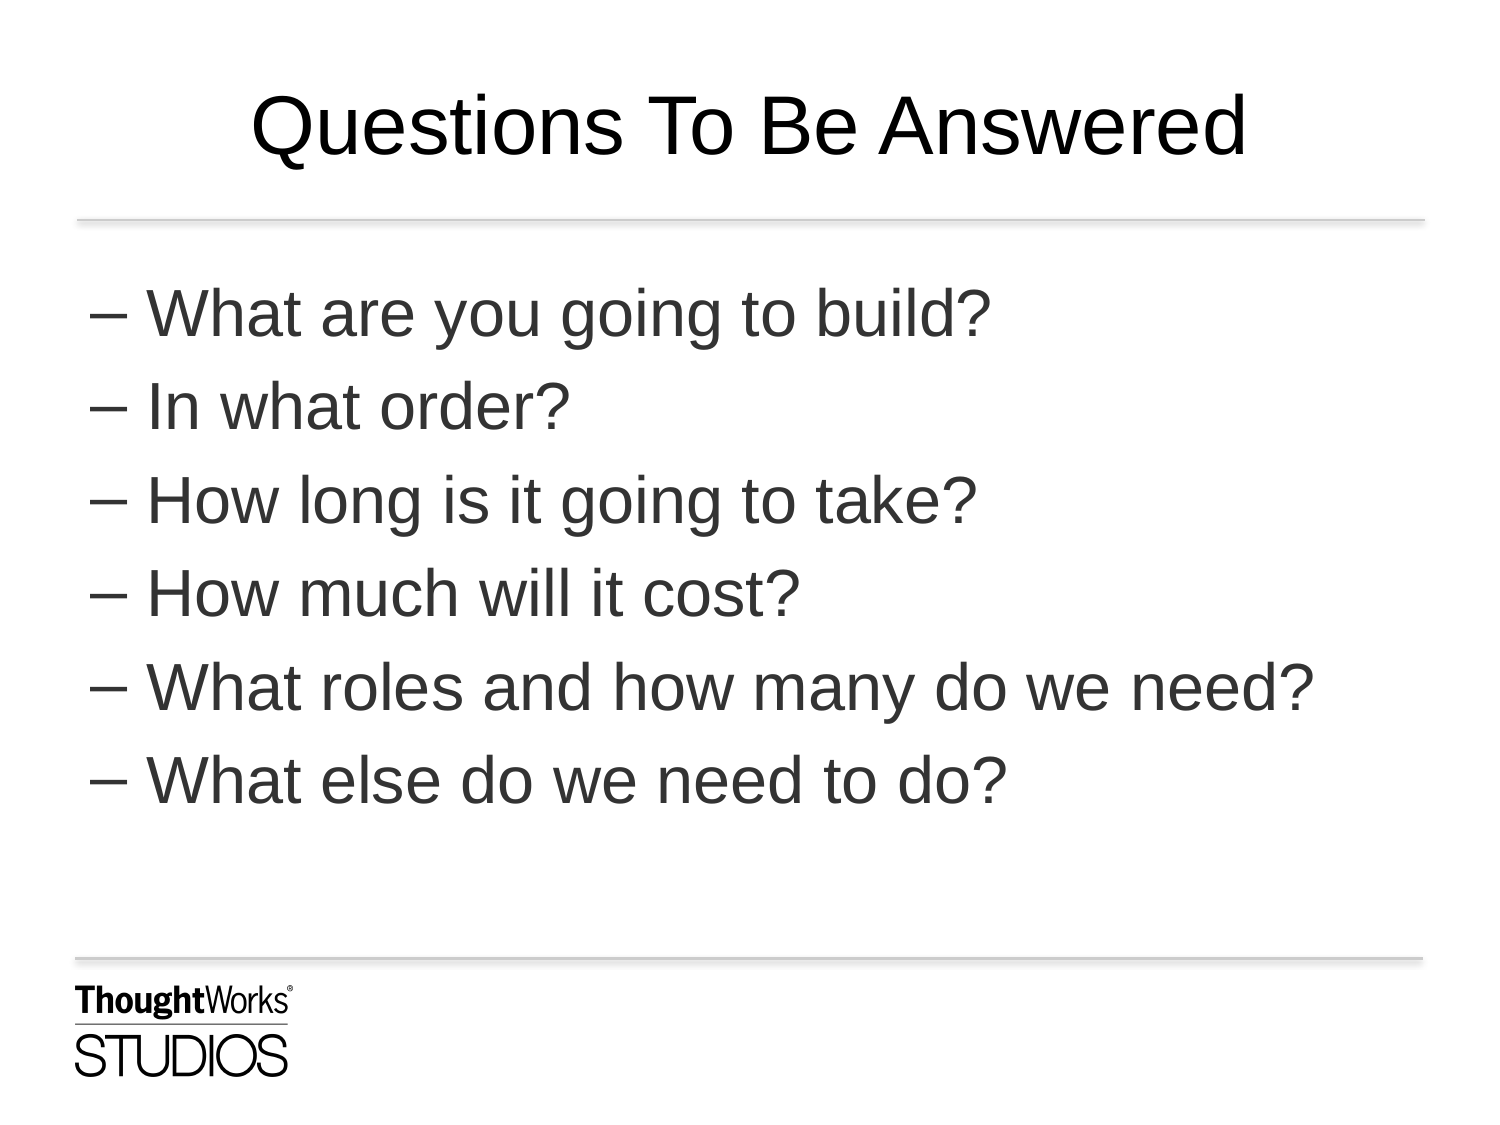

# Questions To Be Answered
What are you going to build?
In what order?
How long is it going to take?
How much will it cost?
What roles and how many do we need?
What else do we need to do?